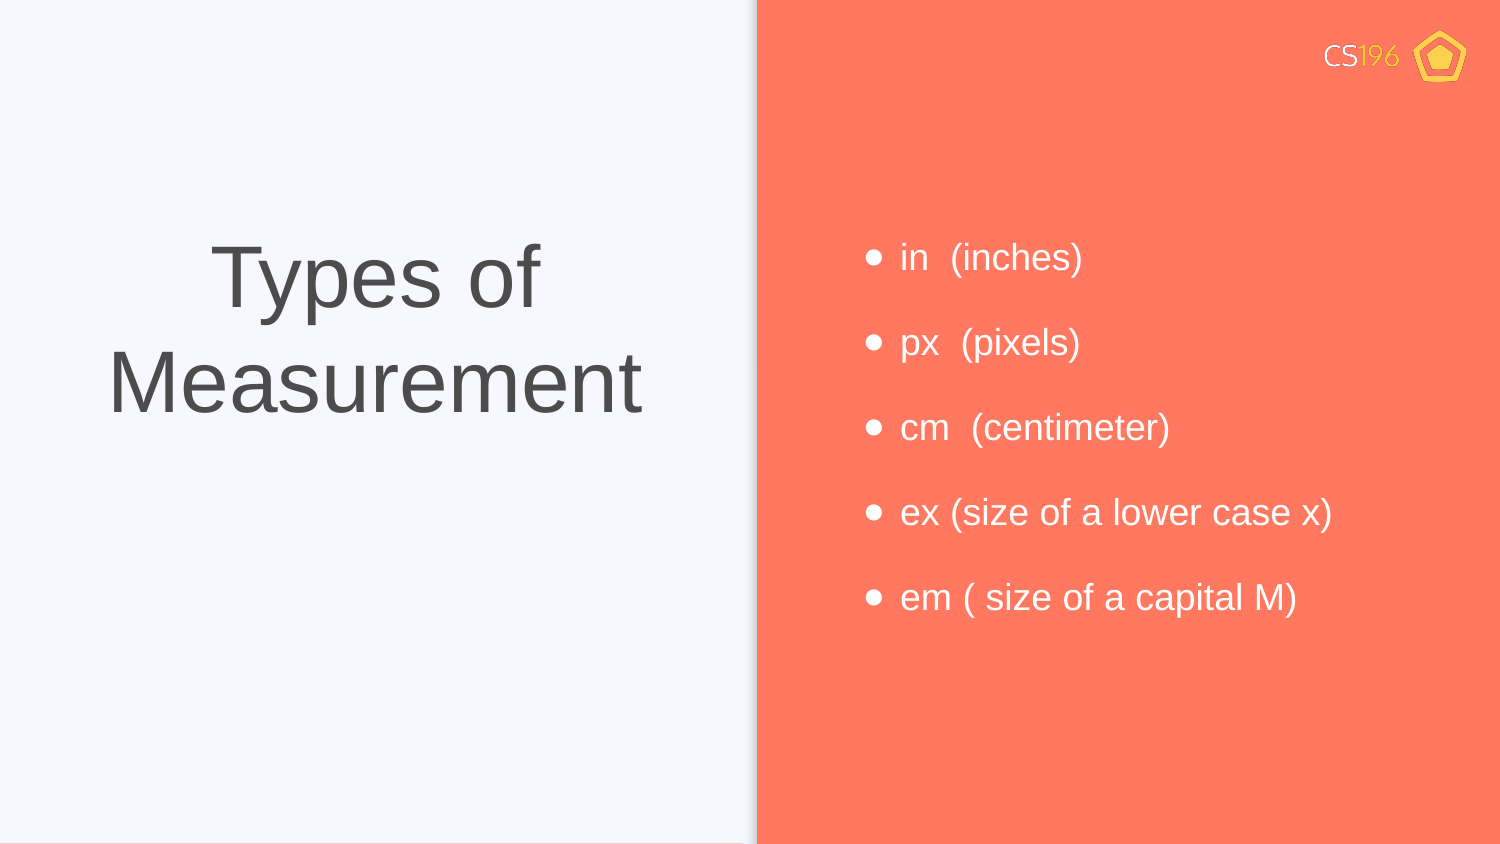

in  (inches)
px  (pixels)
cm  (centimeter)
ex (size of a lower case x)
em ( size of a capital M)
# Types of Measurement